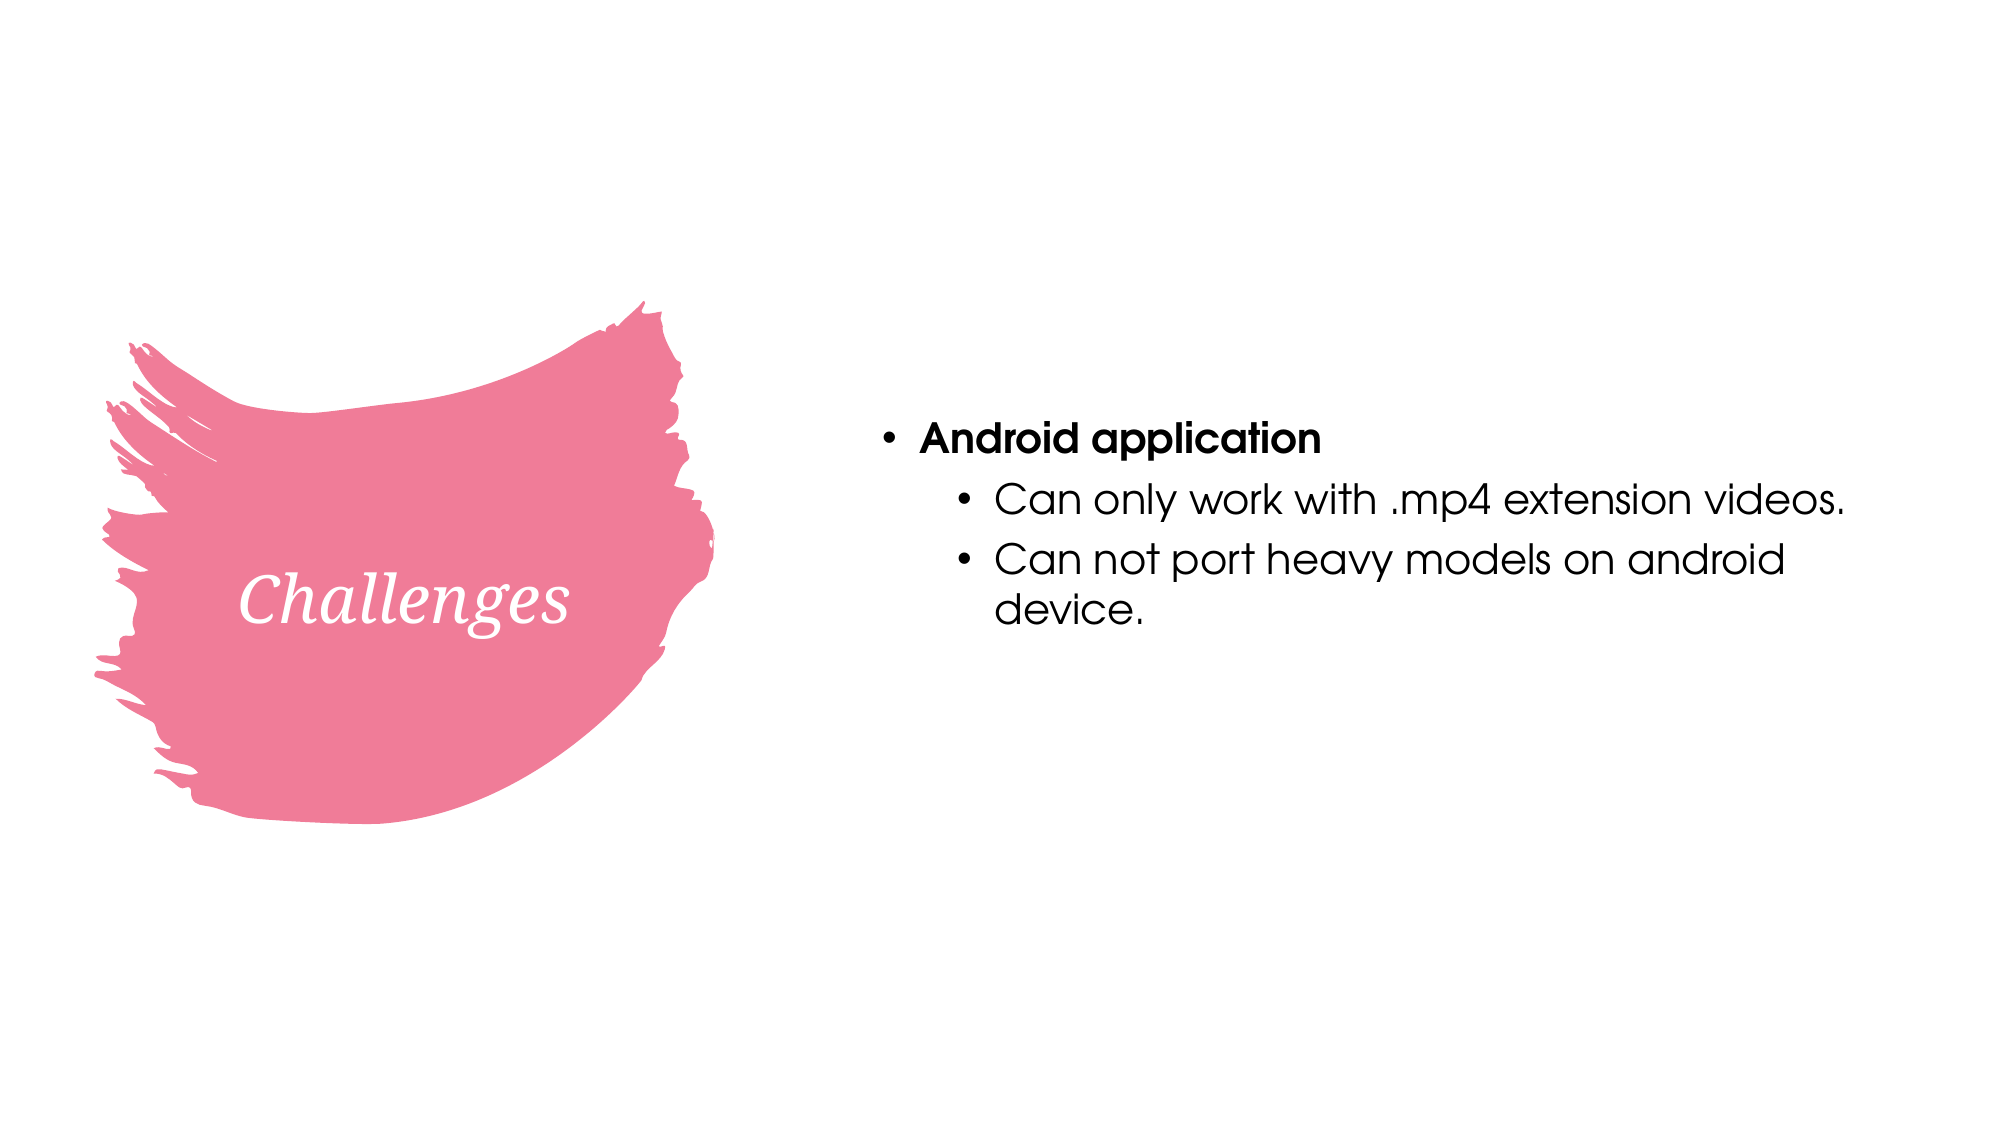

Android application
Can only work with .mp4 extension videos.
Can not port heavy models on android device.

# Challenges